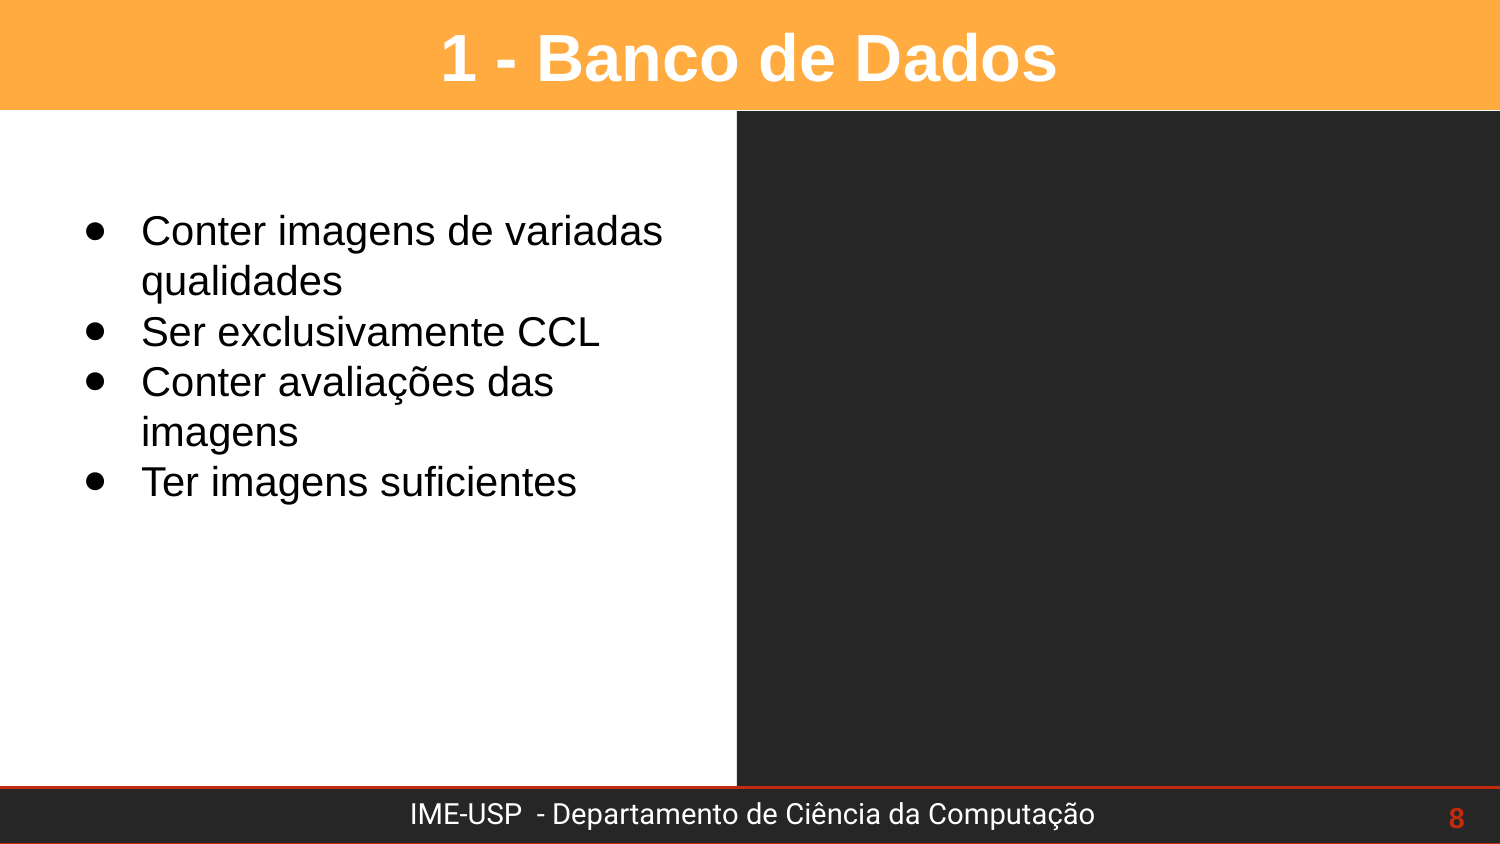

1 - Banco de Dados

Conter imagens de variadas qualidades
Ser exclusivamente CCL
Conter avaliações das imagens
Ter imagens suficientes

9
8
IME-USP  - Departamento de Ciência da Computação